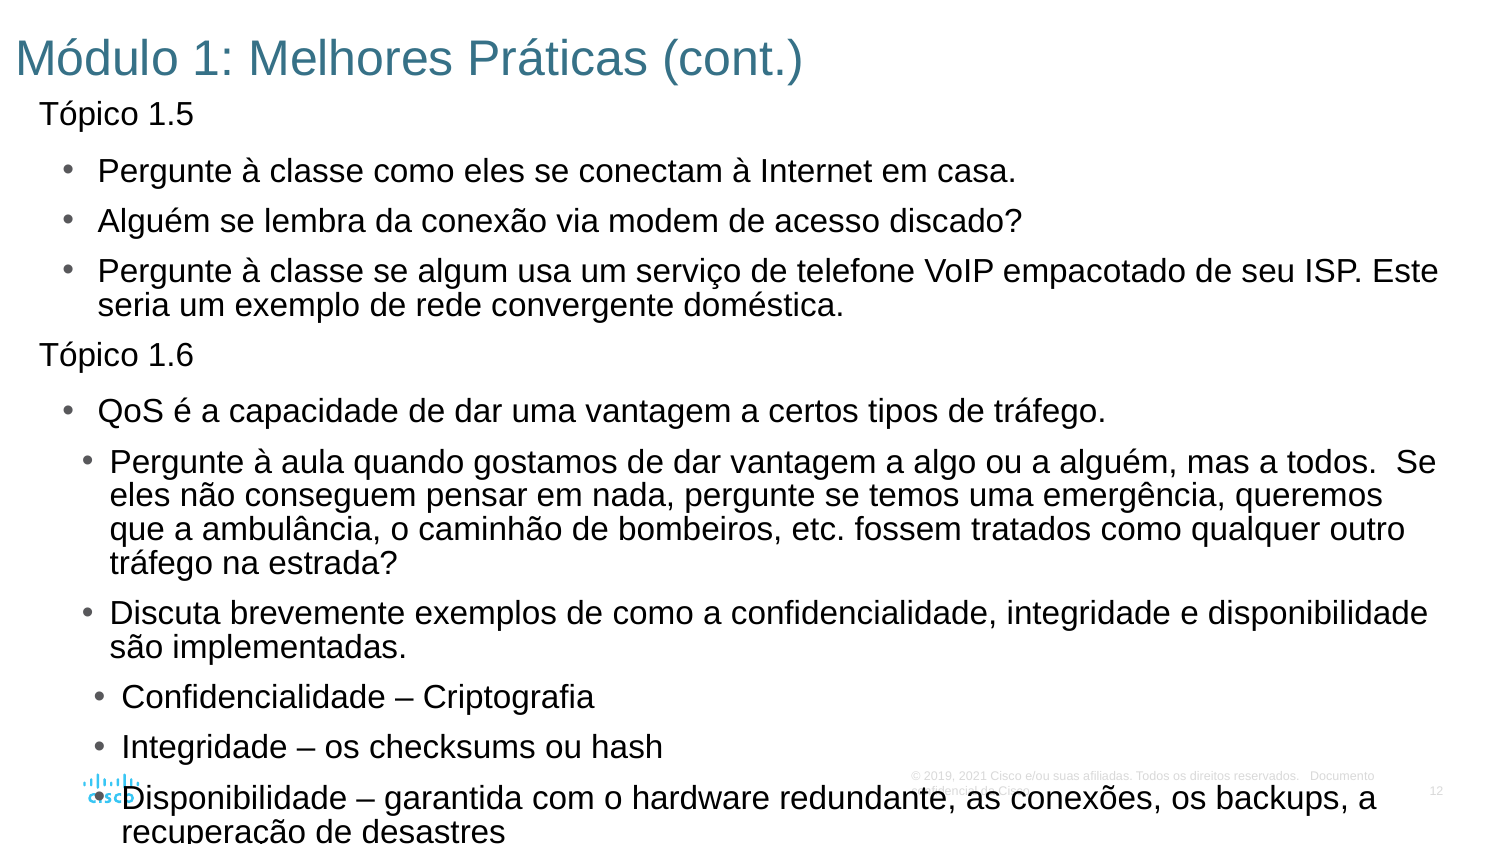

# Módulo 1: Melhores Práticas (cont.)
Tópico 1.5
Pergunte à classe como eles se conectam à Internet em casa.
Alguém se lembra da conexão via modem de acesso discado?
Pergunte à classe se algum usa um serviço de telefone VoIP empacotado de seu ISP. Este seria um exemplo de rede convergente doméstica.
Tópico 1.6
QoS é a capacidade de dar uma vantagem a certos tipos de tráfego.
Pergunte à aula quando gostamos de dar vantagem a algo ou a alguém, mas a todos.  Se eles não conseguem pensar em nada, pergunte se temos uma emergência, queremos que a ambulância, o caminhão de bombeiros, etc. fossem tratados como qualquer outro tráfego na estrada?
Discuta brevemente exemplos de como a confidencialidade, integridade e disponibilidade são implementadas.
Confidencialidade – Criptografia
Integridade – os checksums ou hash
Disponibilidade – garantida com o hardware redundante, as conexões, os backups, a recuperação de desastres